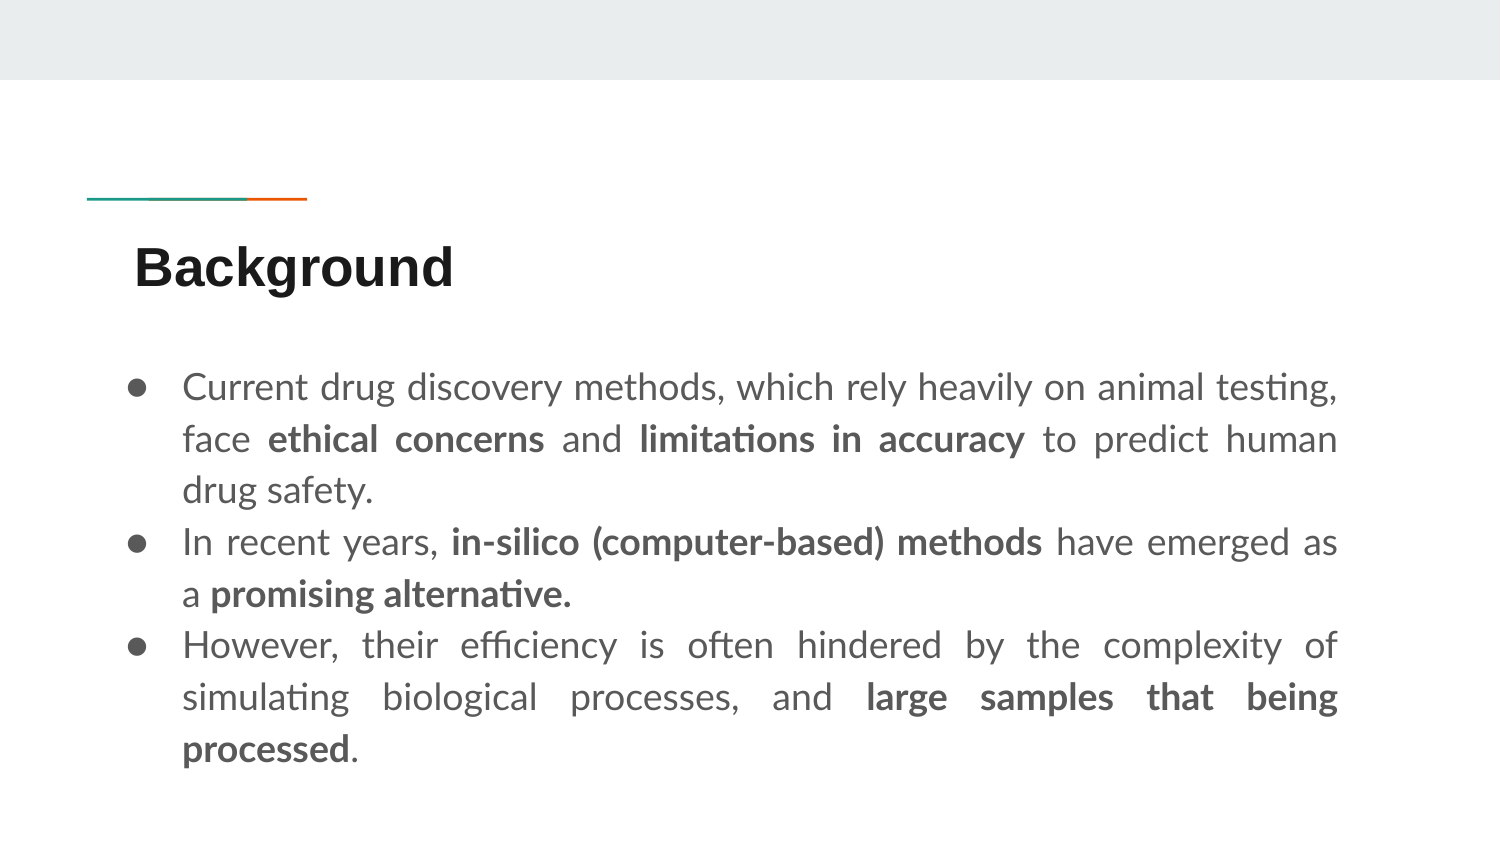

# Background
Current drug discovery methods, which rely heavily on animal testing, face ethical concerns and limitations in accuracy to predict human drug safety.
In recent years, in-silico (computer-based) methods have emerged as a promising alternative.
However, their efficiency is often hindered by the complexity of simulating biological processes, and large samples that being processed.